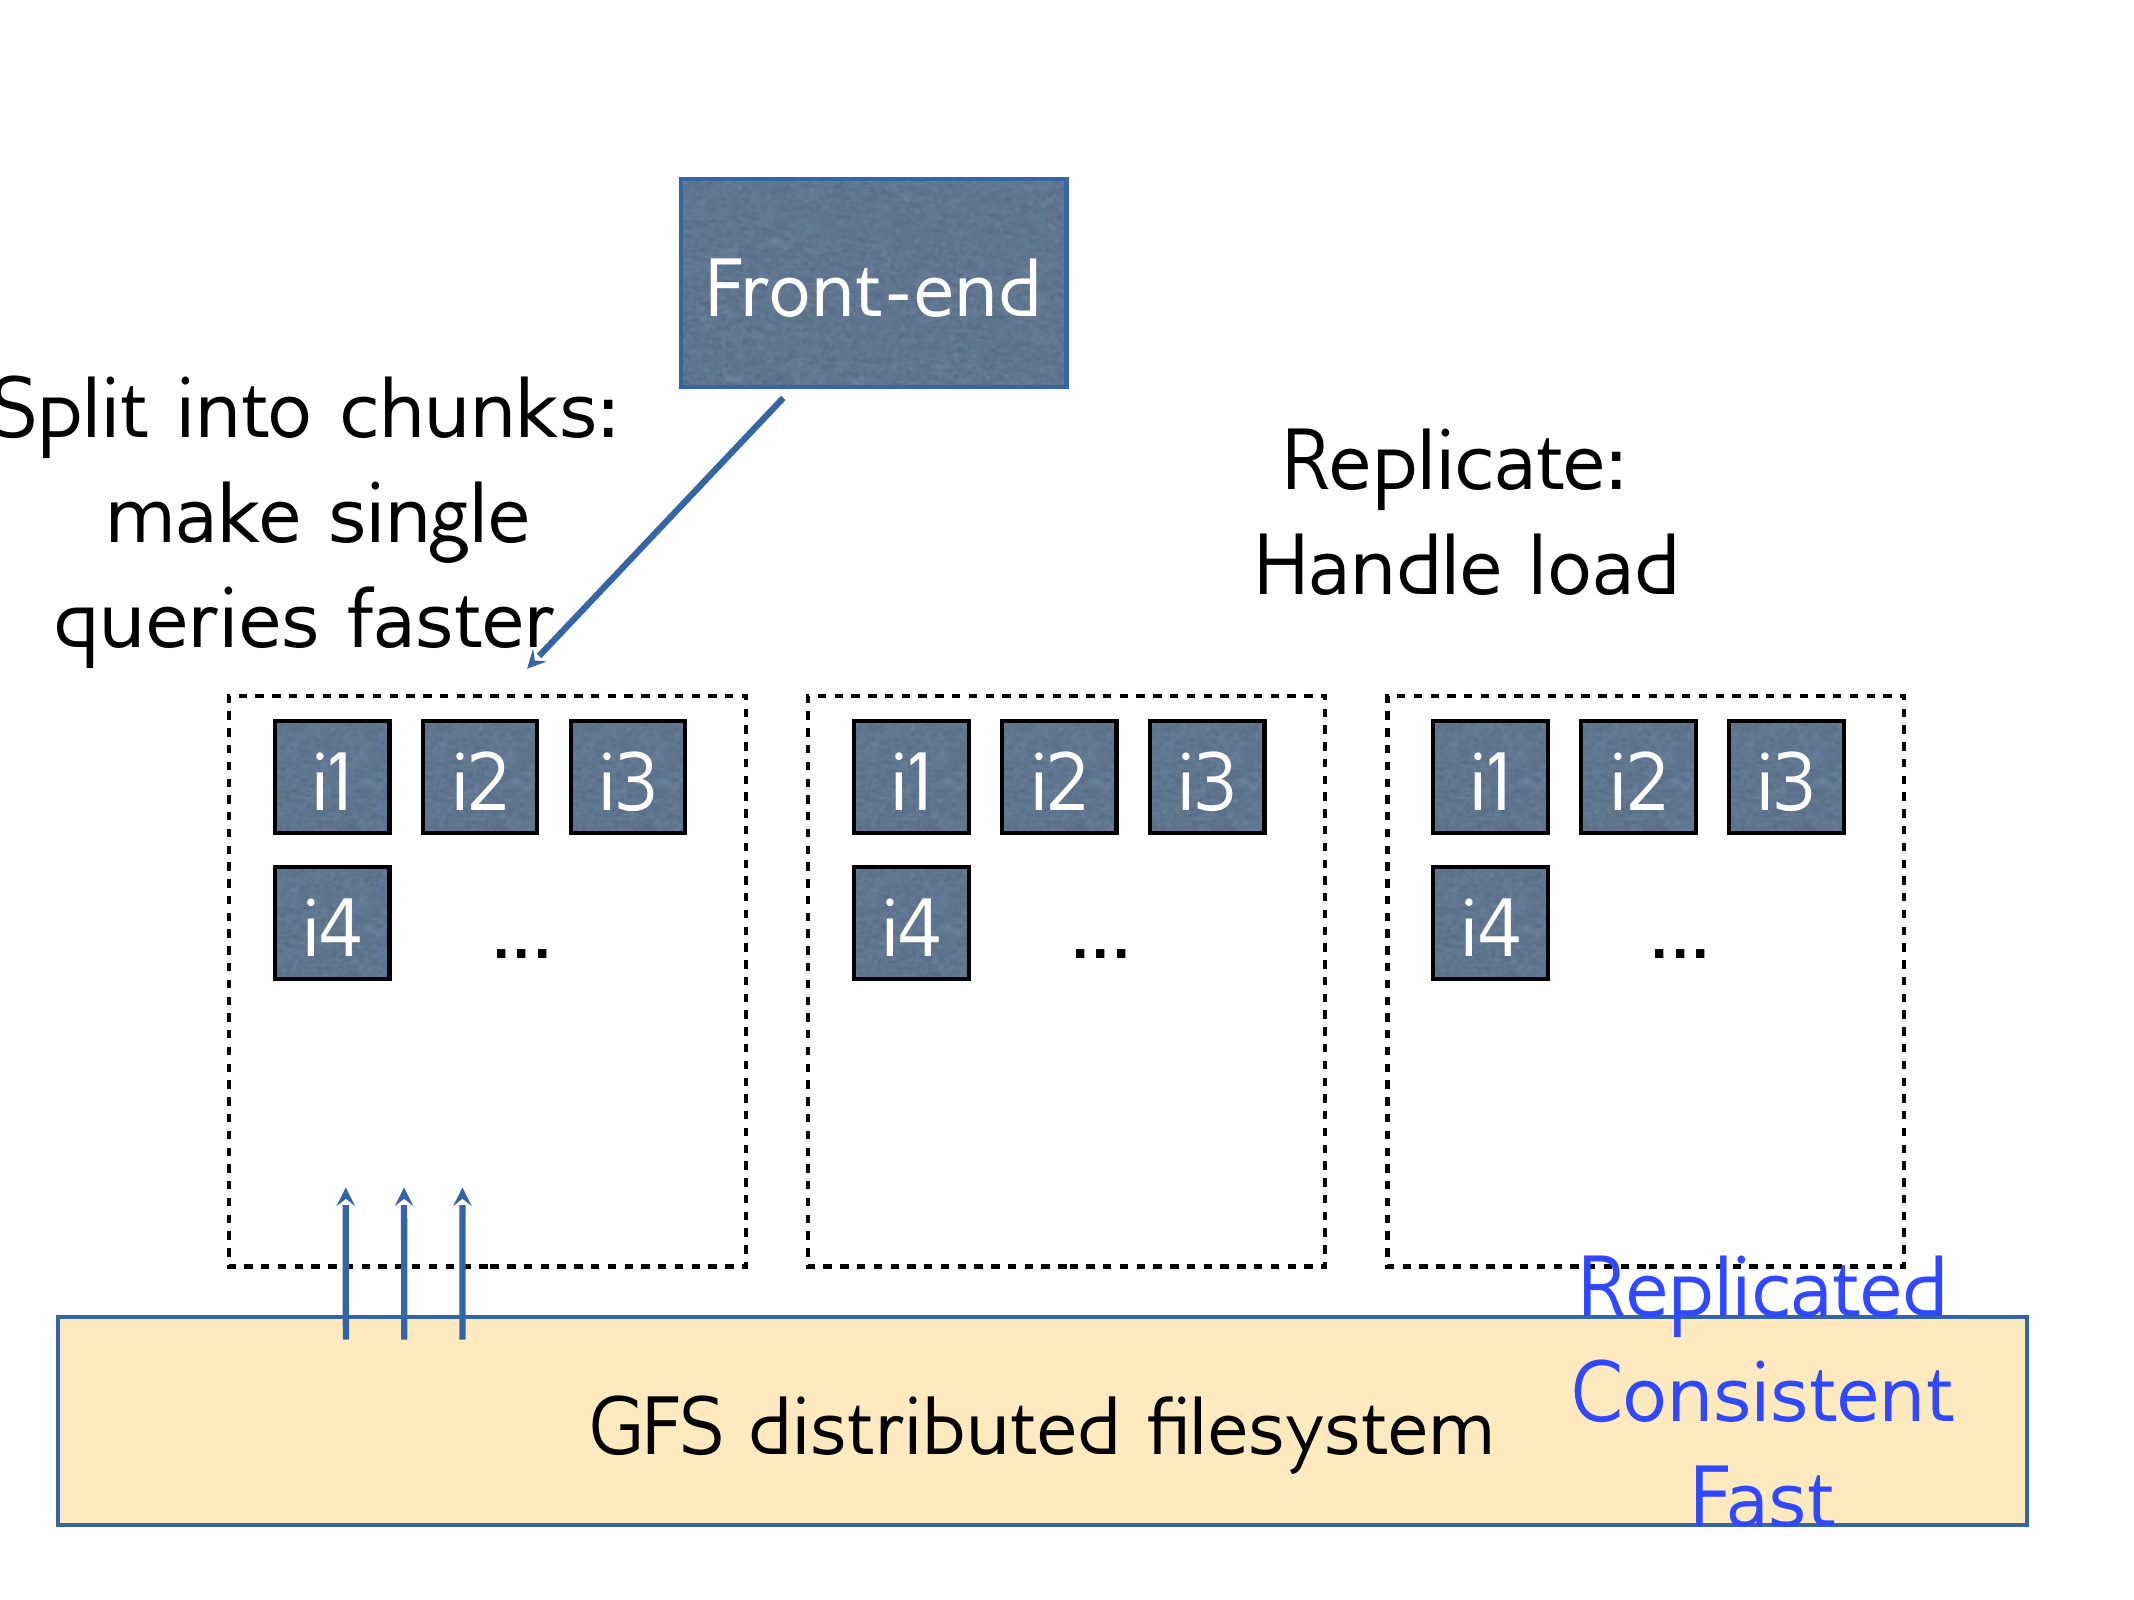

Front-end
Split into chunks:  make single queries faster
Replicate:  Handle load

i1
i2
i3
...
i4

i1
i2
i3
...
i4

i1
i2
i3
...
i4

Replicated
Consistent
Fast
GFS distributed filesystem